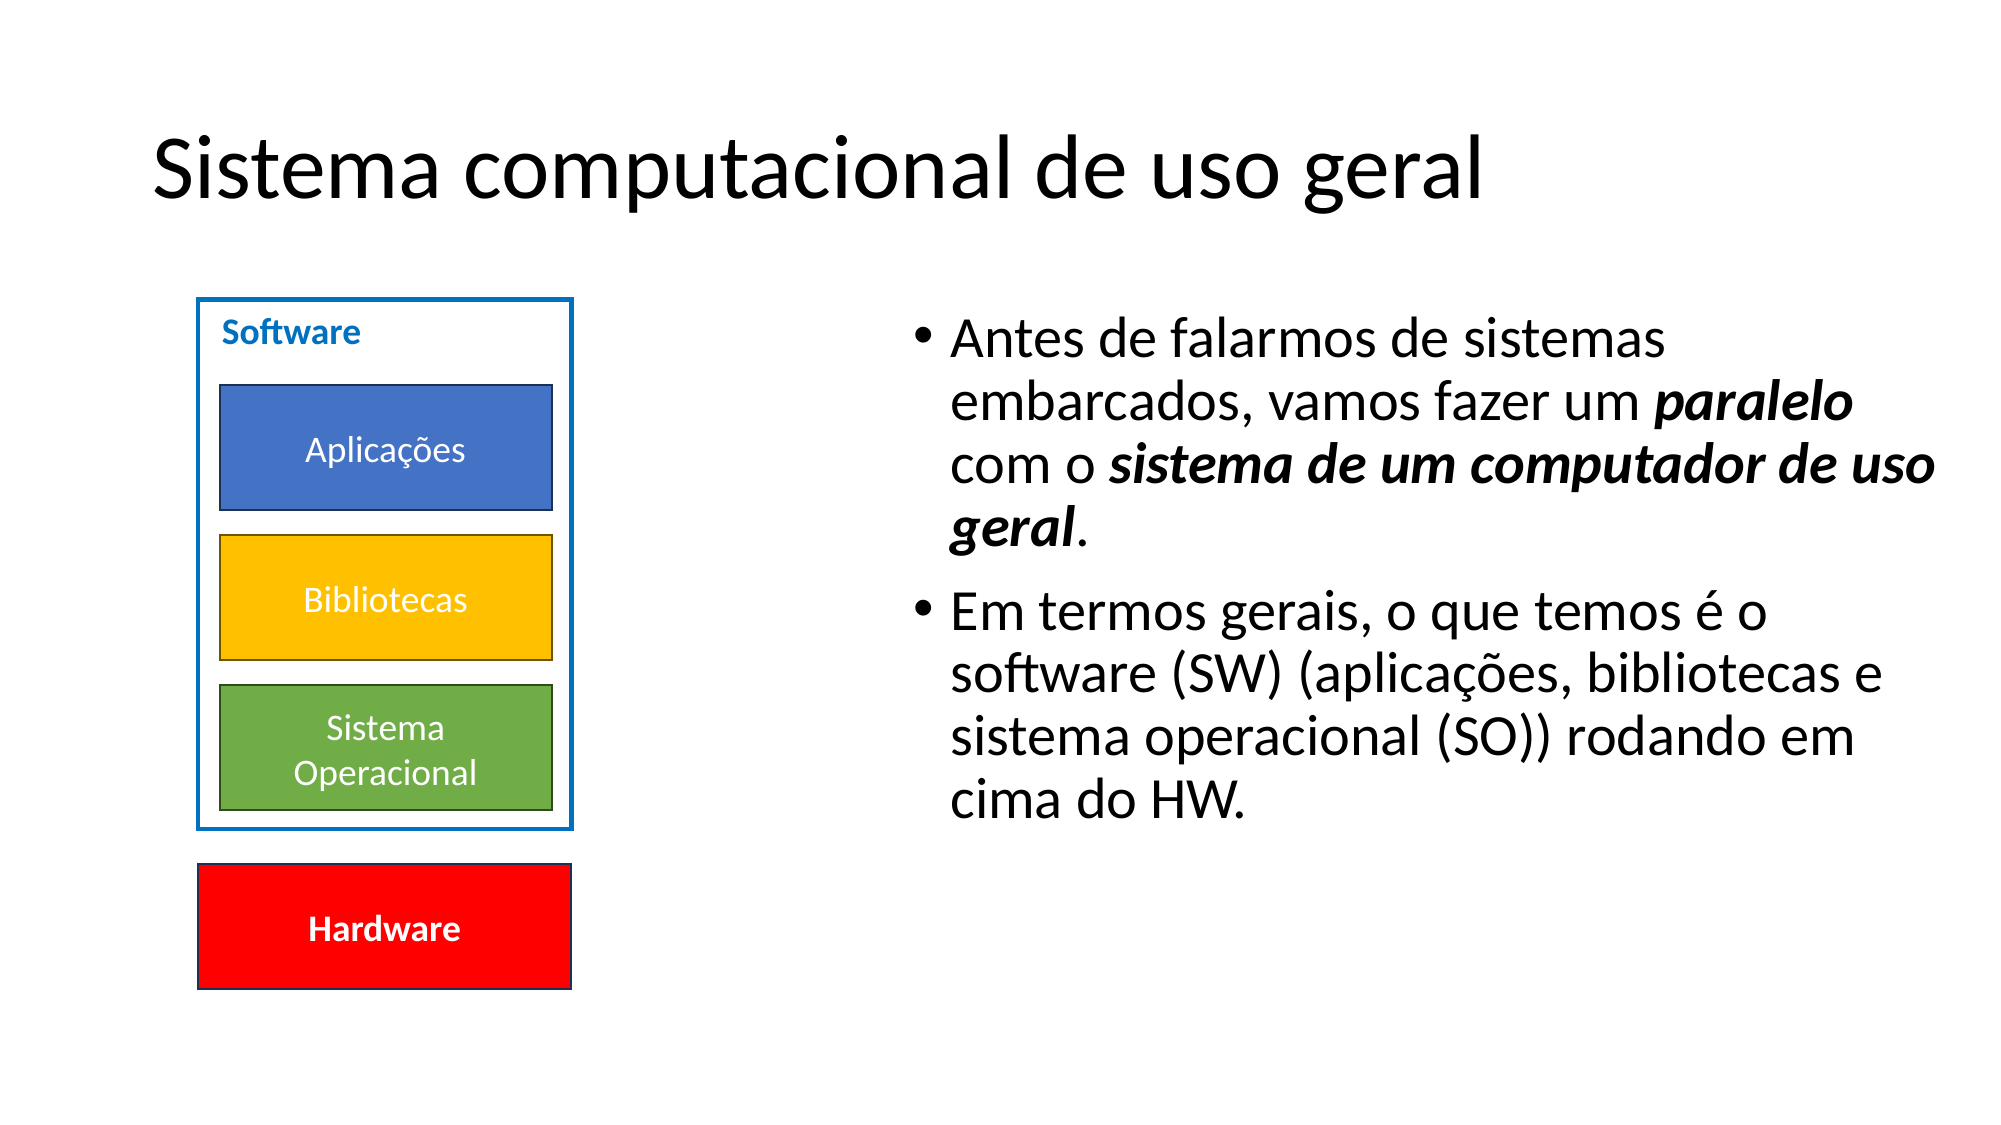

# Sistema computacional de uso geral
Antes de falarmos de sistemas embarcados, vamos fazer um paralelo com o sistema de um computador de uso geral.
Em termos gerais, o que temos é o software (SW) (aplicações, bibliotecas e sistema operacional (SO)) rodando em cima do HW.

Software
Aplicações
Bibliotecas
Sistema Operacional
Hardware